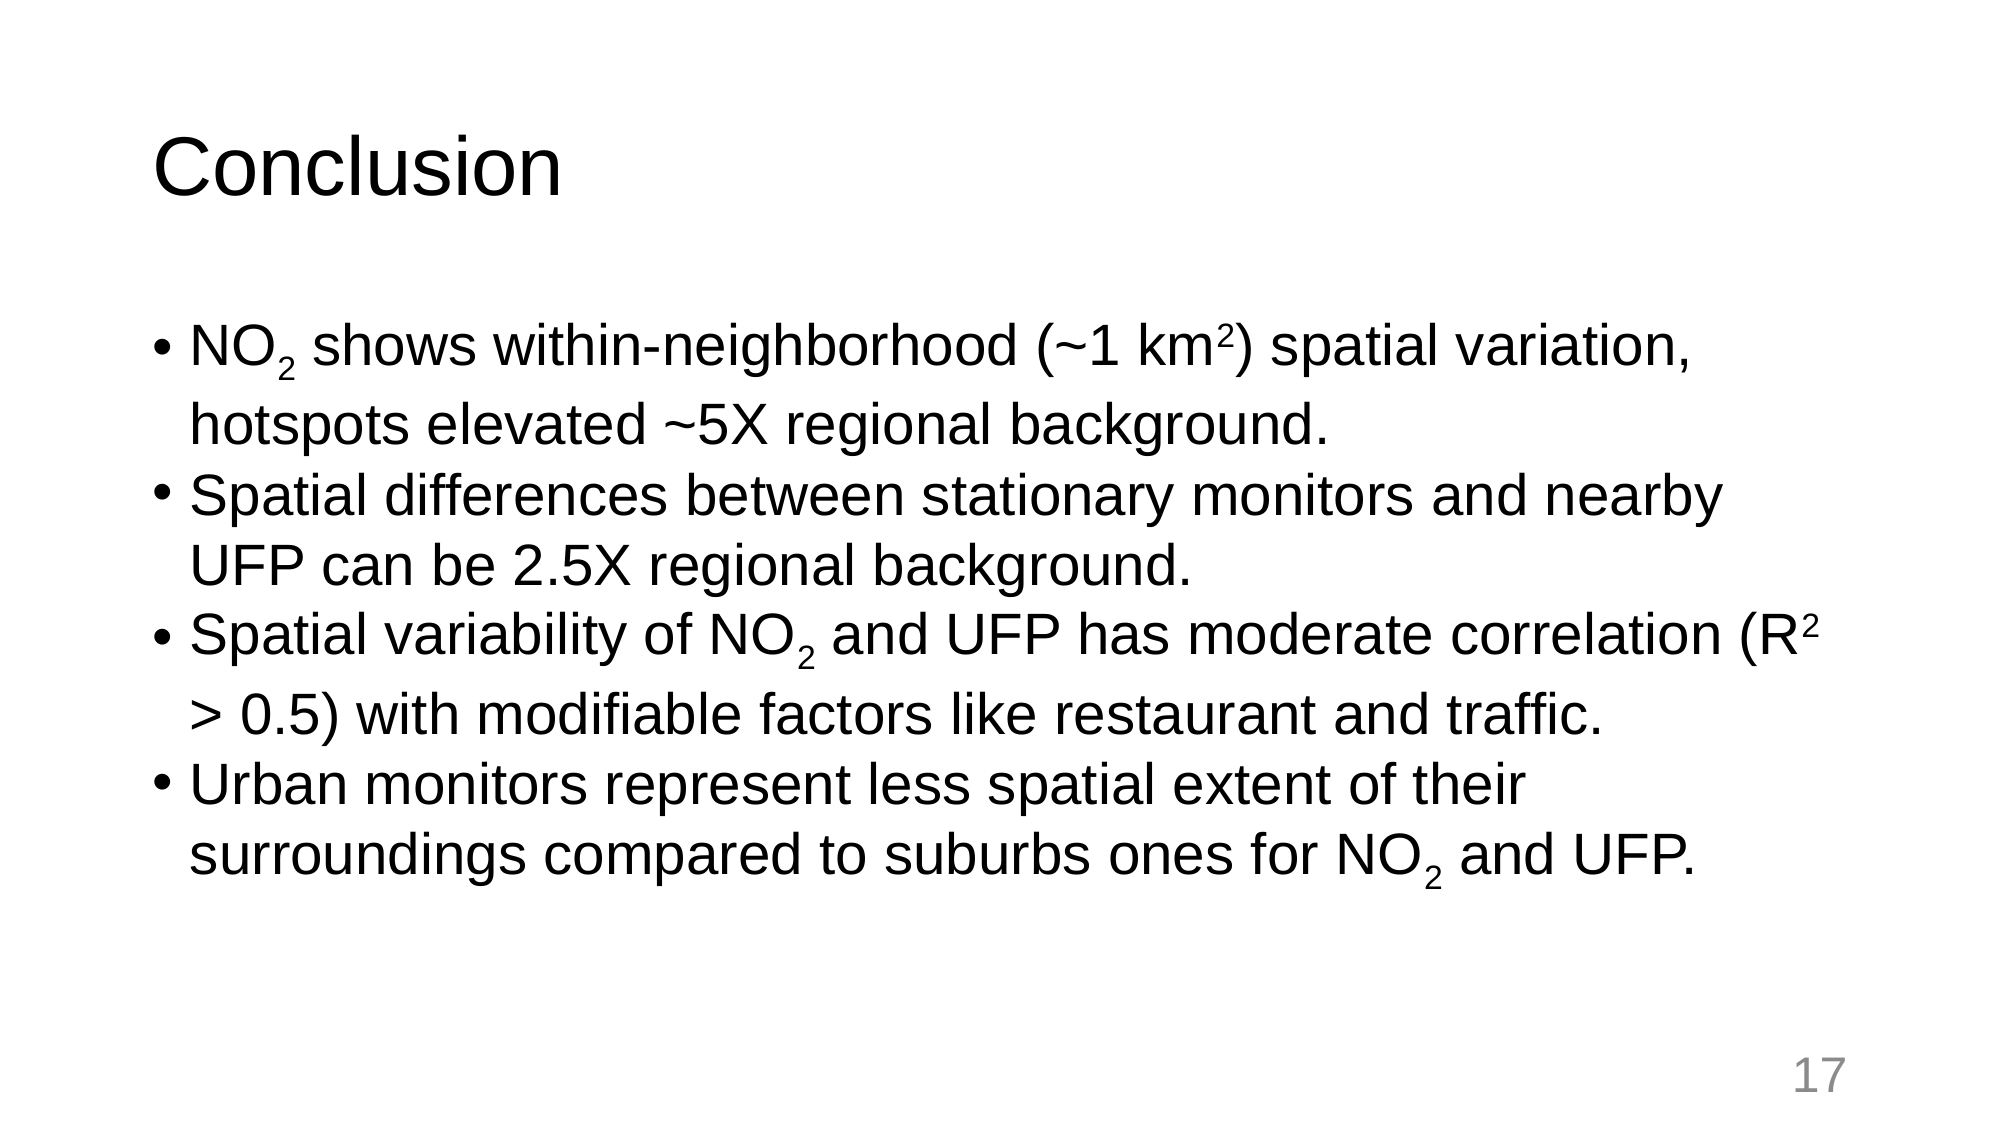

# Conclusion
NO2 shows within-neighborhood (~1 km2) spatial variation, hotspots elevated ~5X regional background.
Spatial differences between stationary monitors and nearby UFP can be 2.5X regional background.
Spatial variability of NO2 and UFP has moderate correlation (R2 > 0.5) with modifiable factors like restaurant and traffic.
Urban monitors represent less spatial extent of their surroundings compared to suburbs ones for NO2 and UFP.

17